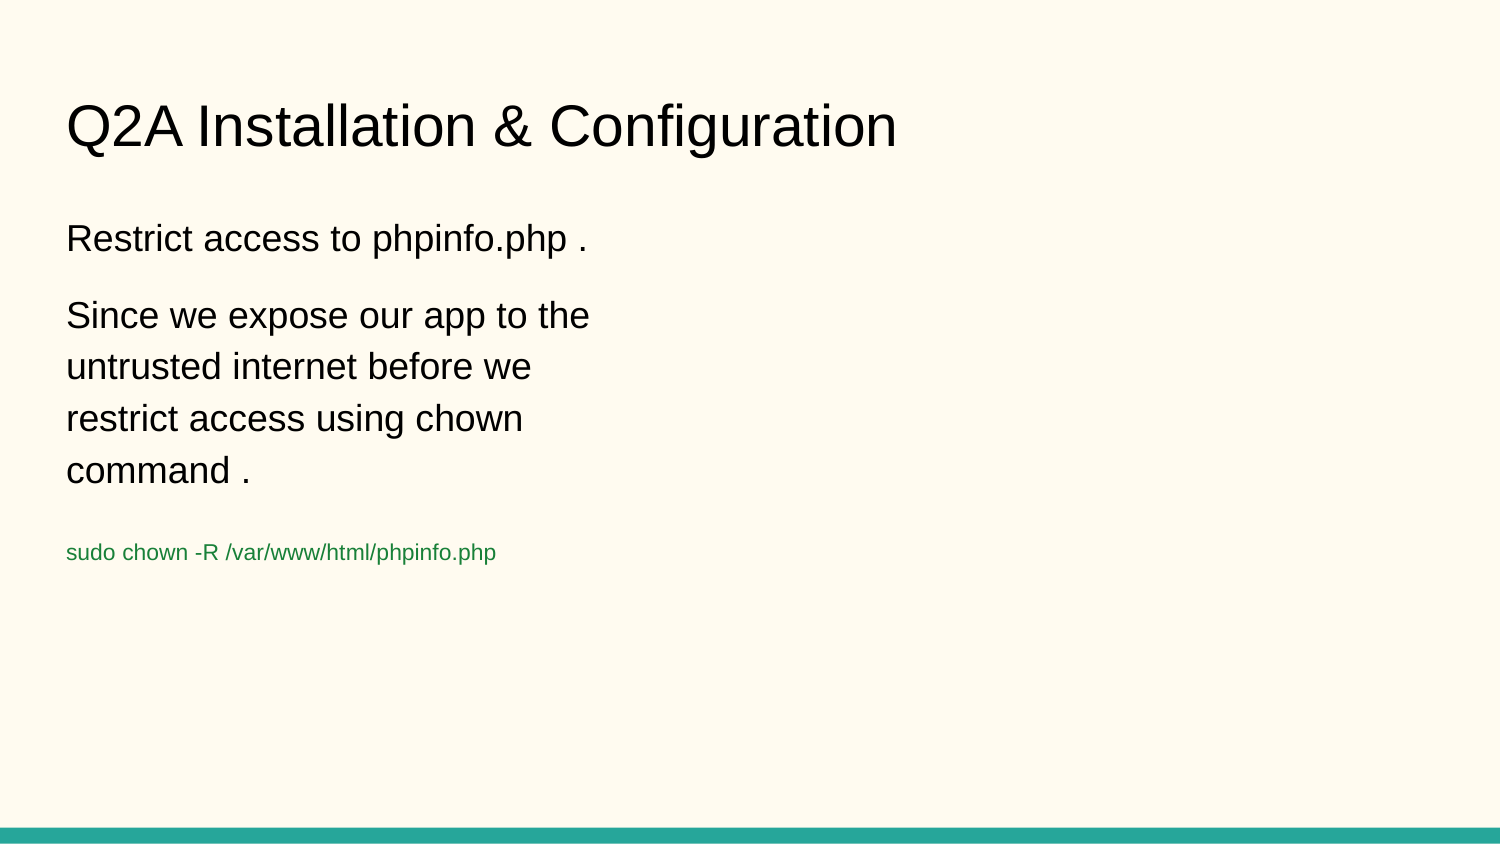

# Q2A Installation & Configuration
Restrict access to phpinfo.php .
Since we expose our app to the untrusted internet before we restrict access using chown command .
sudo chown -R /var/www/html/phpinfo.php